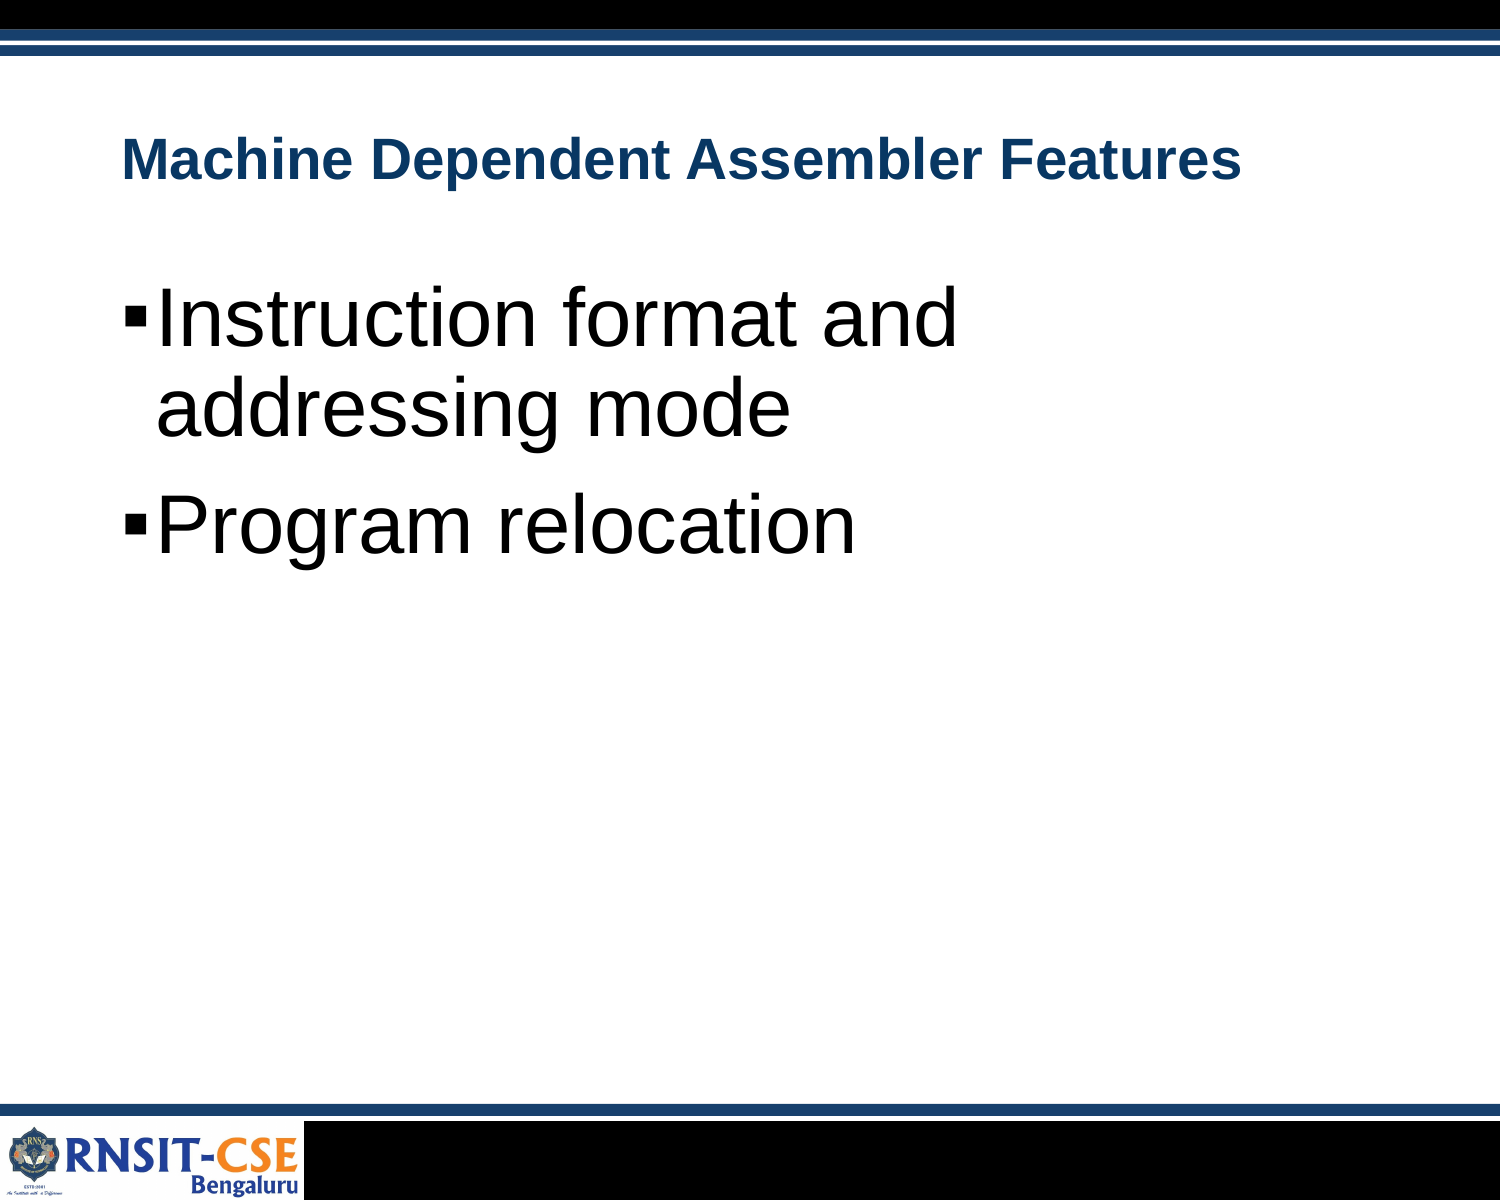

# Machine Dependent Assembler Features
Instruction format and addressing mode
Program relocation